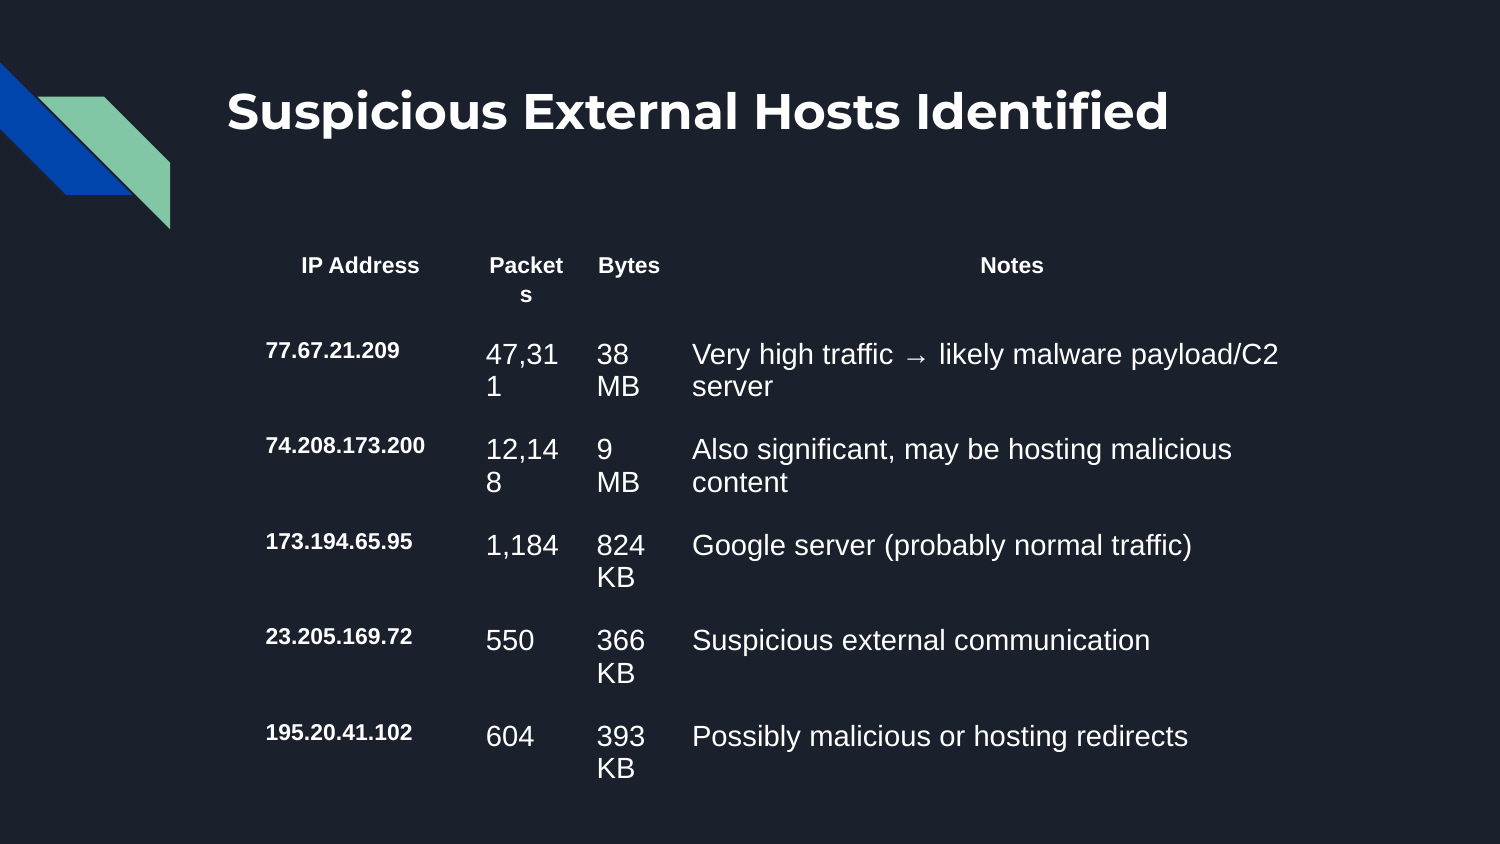

# Suspicious External Hosts Identified
| IP Address | Packets | Bytes | Notes |
| --- | --- | --- | --- |
| 77.67.21.209 | 47,311 | 38 MB | Very high traffic → likely malware payload/C2 server |
| 74.208.173.200 | 12,148 | 9 MB | Also significant, may be hosting malicious content |
| 173.194.65.95 | 1,184 | 824 KB | Google server (probably normal traffic) |
| 23.205.169.72 | 550 | 366 KB | Suspicious external communication |
| 195.20.41.102 | 604 | 393 KB | Possibly malicious or hosting redirects |